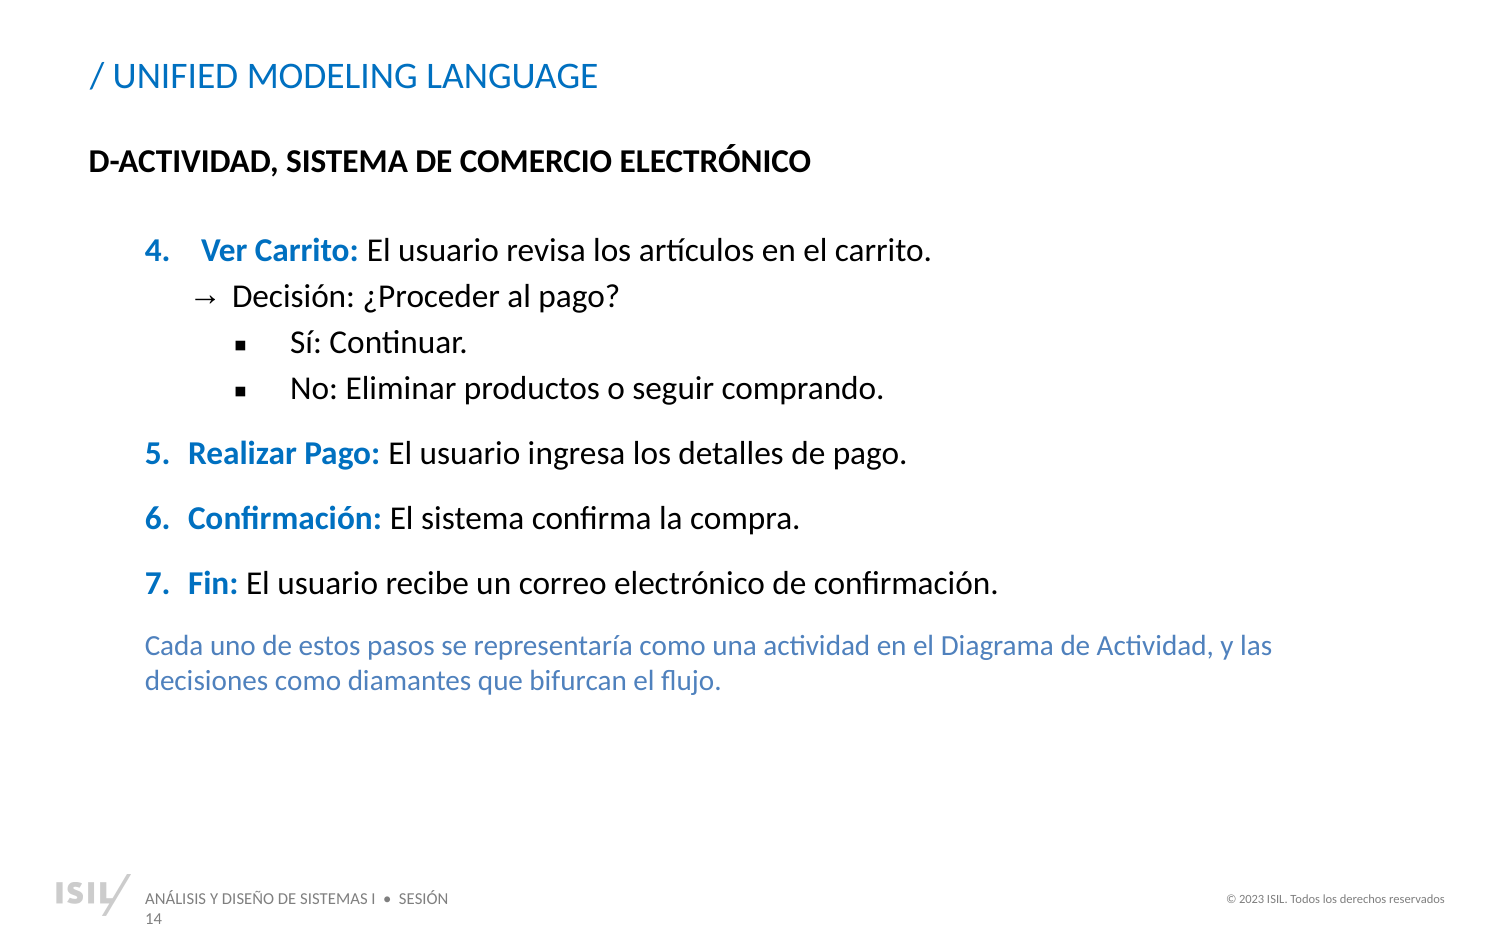

/ UNIFIED MODELING LANGUAGE
D-ACTIVIDAD, SISTEMA DE COMERCIO ELECTRÓNICO
Ver Carrito: El usuario revisa los artículos en el carrito.
Decisión: ¿Proceder al pago?
Sí: Continuar.
No: Eliminar productos o seguir comprando.
Realizar Pago: El usuario ingresa los detalles de pago.
Confirmación: El sistema confirma la compra.
Fin: El usuario recibe un correo electrónico de confirmación.
Cada uno de estos pasos se representaría como una actividad en el Diagrama de Actividad, y las decisiones como diamantes que bifurcan el flujo.